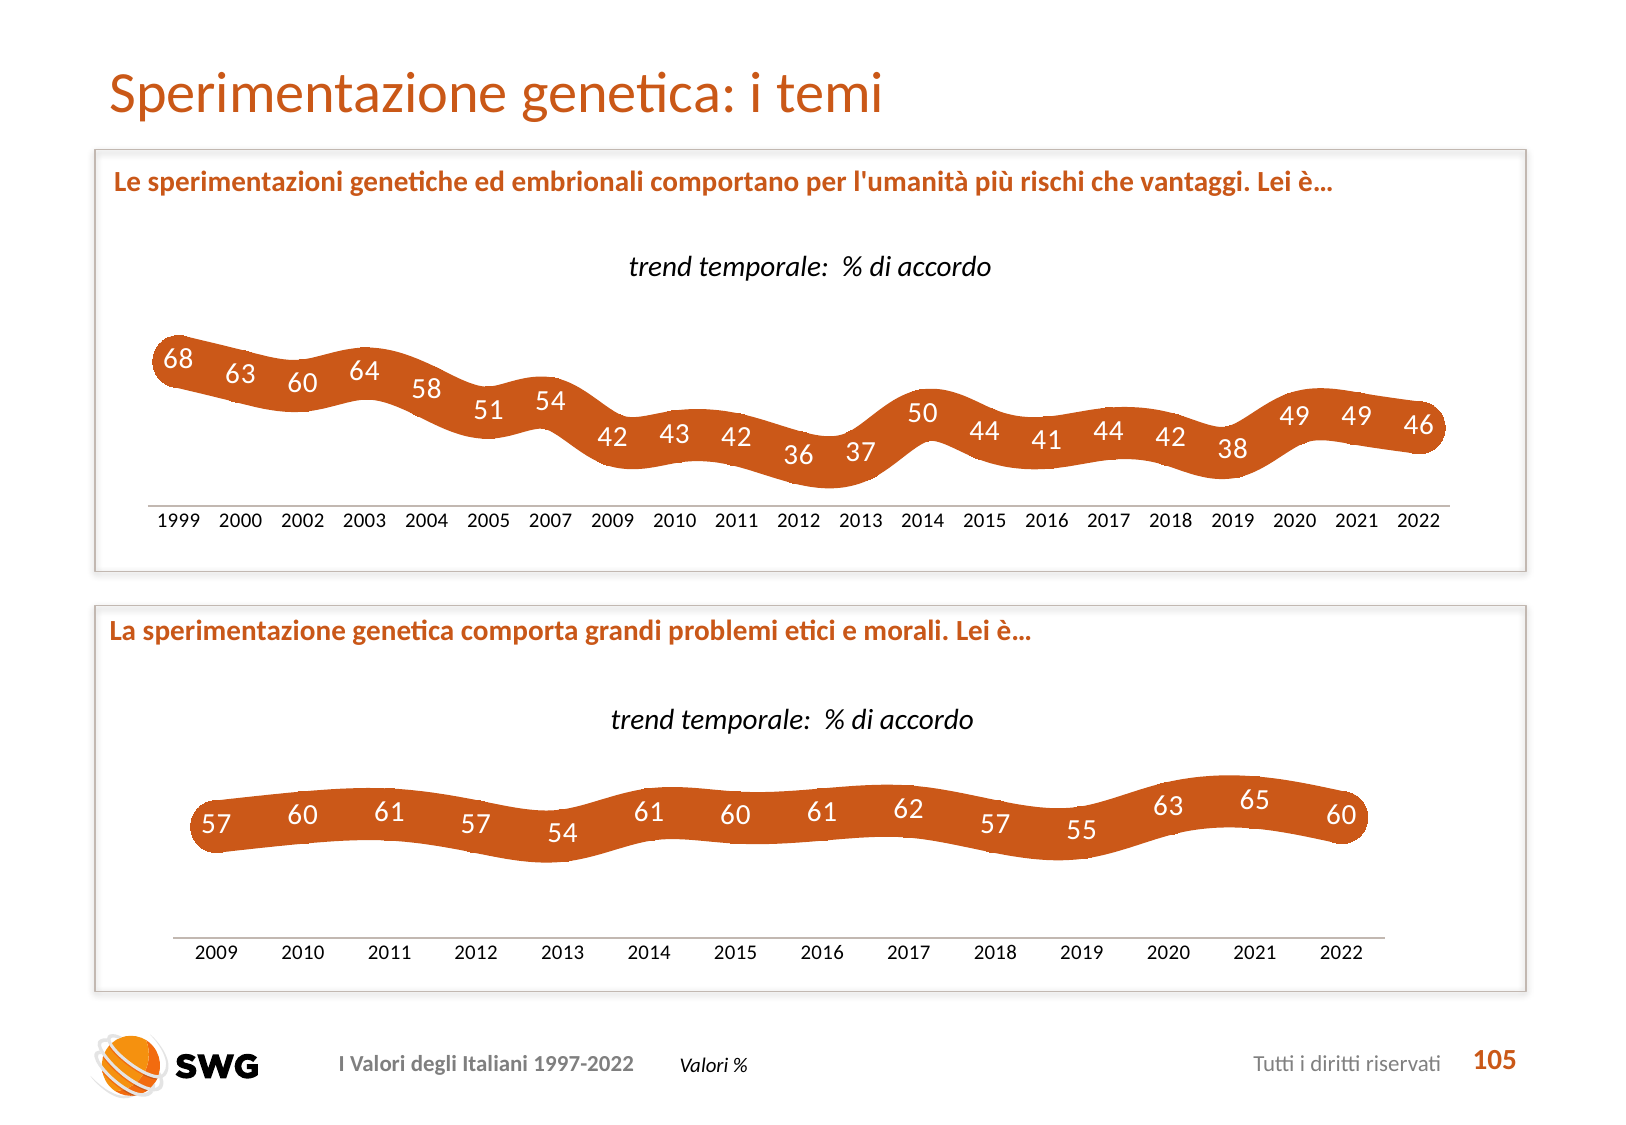

# Sperimentazione genetica: i temi

Le sperimentazioni genetiche ed embrionali comportano per l'umanità più rischi che vantaggi. Lei è…
trend temporale:  % di accordo

### Chart

| Category |  |
|---|---|
| 1999 | 68.0 |
| 2000 | 63.0 |
| 2002 | 60.0 |
| 2003 | 64.0 |
| 2004 | 58.0 |
| 2005 | 51.0 |
| 2007 | 54.0 |
| 2009 | 42.0 |
| 2010 | 43.0 |
| 2011 | 42.0 |
| 2012 | 36.0 |
| 2013 | 37.0 |
| 2014 | 50.0 |
| 2015 | 44.0 |
| 2016 | 41.0 |
| 2017 | 44.0 |
| 2018 | 42.0 |
| 2019 | 38.0 |
| 2020 | 49.0 |
| 2021 | 49.0 |
| 2022 | 46.0 |
La sperimentazione genetica comporta grandi problemi etici e morali. Lei è…

### Chart

| Category |  |
|---|---|
| 2009 | 57.0 |
| 2010 | 60.0 |
| 2011 | 61.0 |
| 2012 | 57.0 |
| 2013 | 54.0 |
| 2014 | 61.0 |
| 2015 | 60.0 |
| 2016 | 61.0 |
| 2017 | 62.0 |
| 2018 | 57.0 |
| 2019 | 55.0 |
| 2020 | 63.0 |
| 2021 | 65.0 |
| 2022 | 60.0 |
trend temporale:  % di accordo
105
Valori %